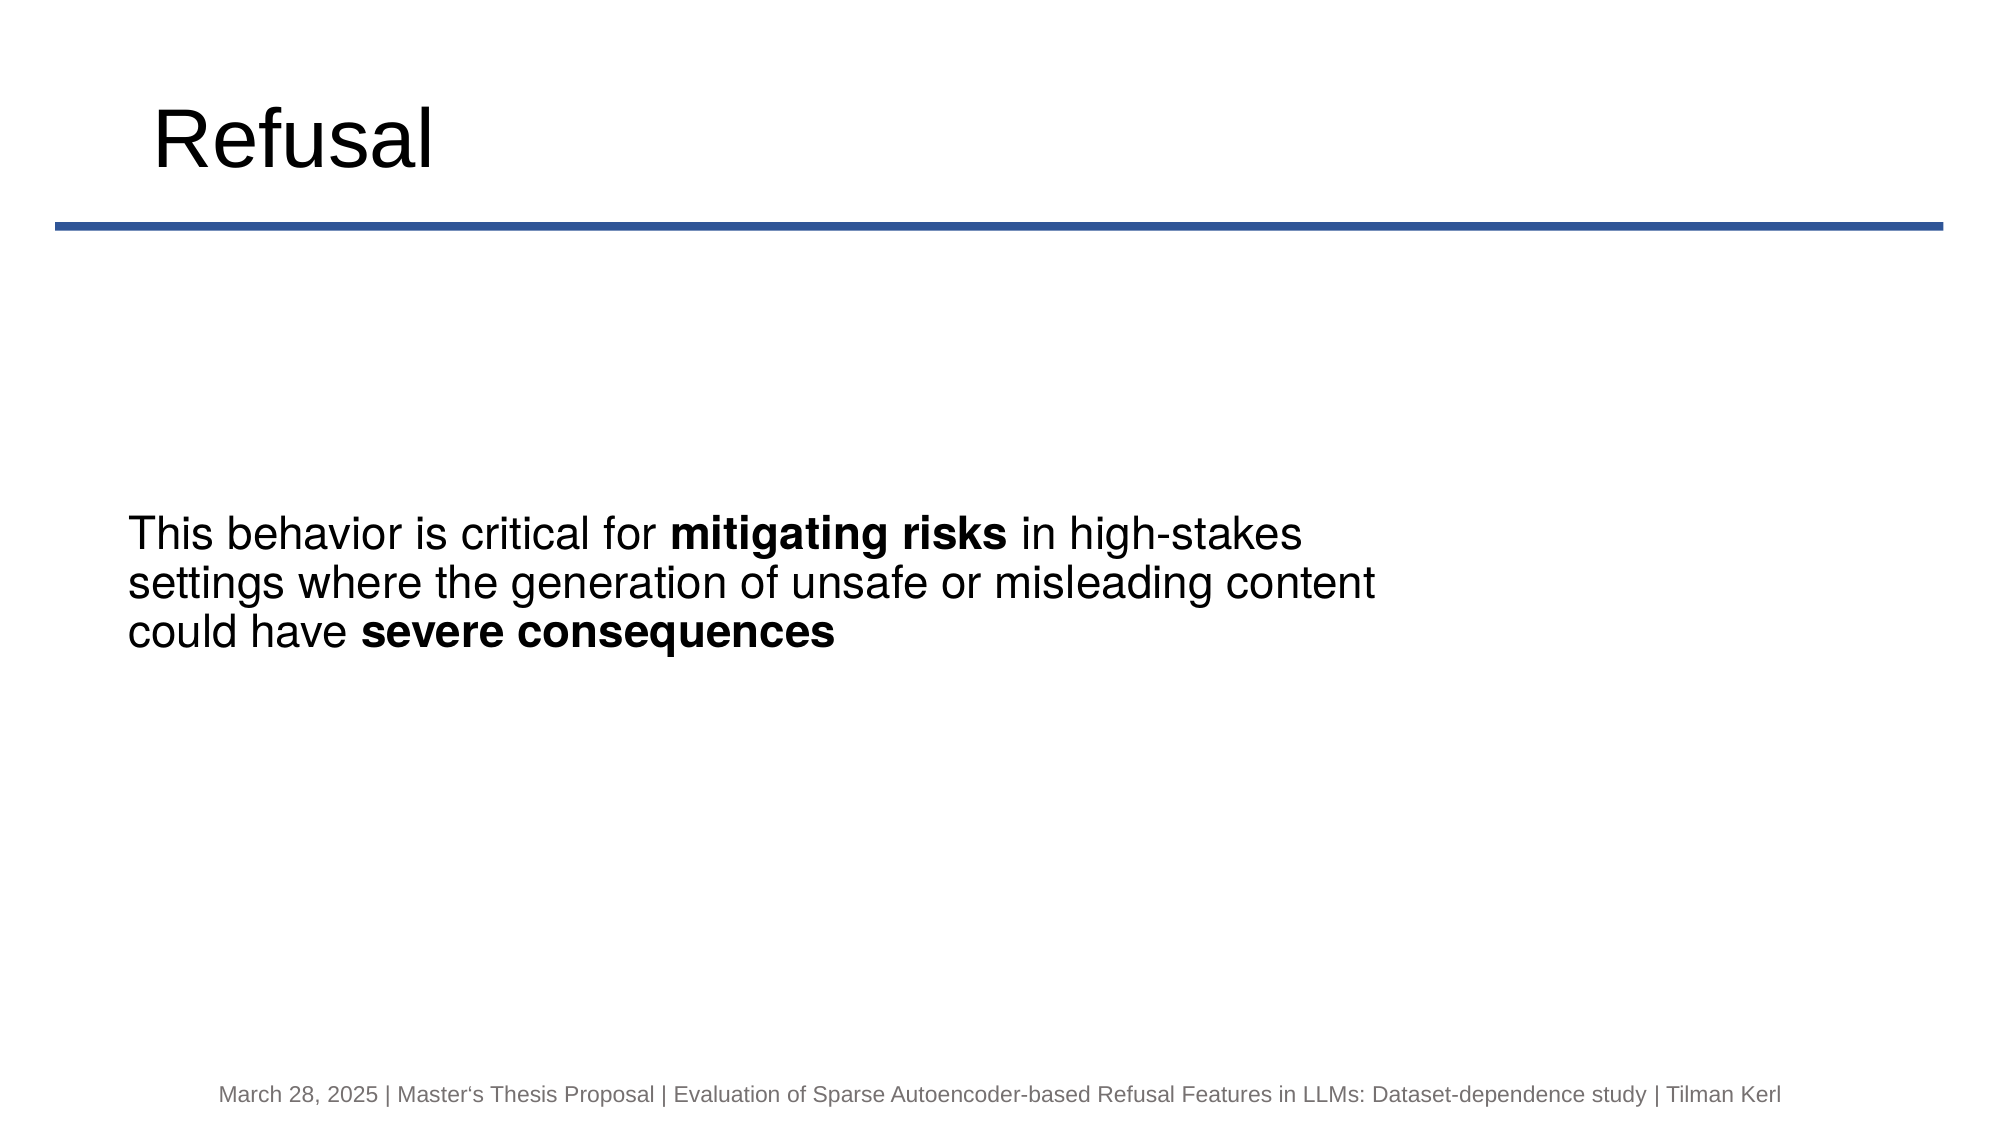

# Refusal
This behavior is critical for mitigating risks in high-stakes settings where the generation of unsafe or misleading content could have severe consequences
March 28, 2025 | Master‘s Thesis Proposal | Evaluation of Sparse Autoencoder-based Refusal Features in LLMs: Dataset-dependence study​ | Tilman Kerl